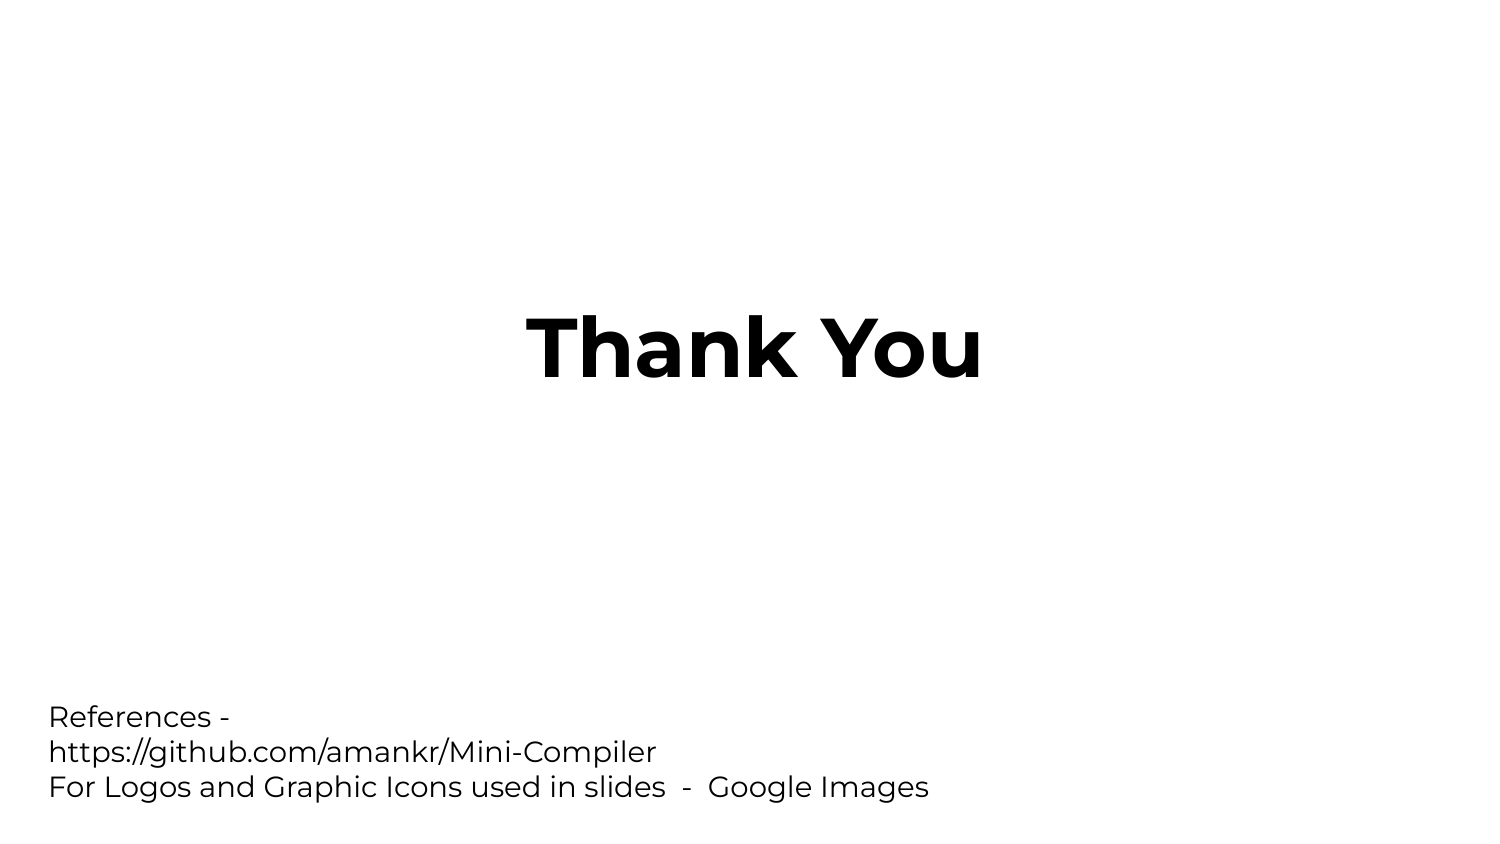

Thank You
References -
https://github.com/amankr/Mini-Compiler
For Logos and Graphic Icons used in slides  -  Google Images